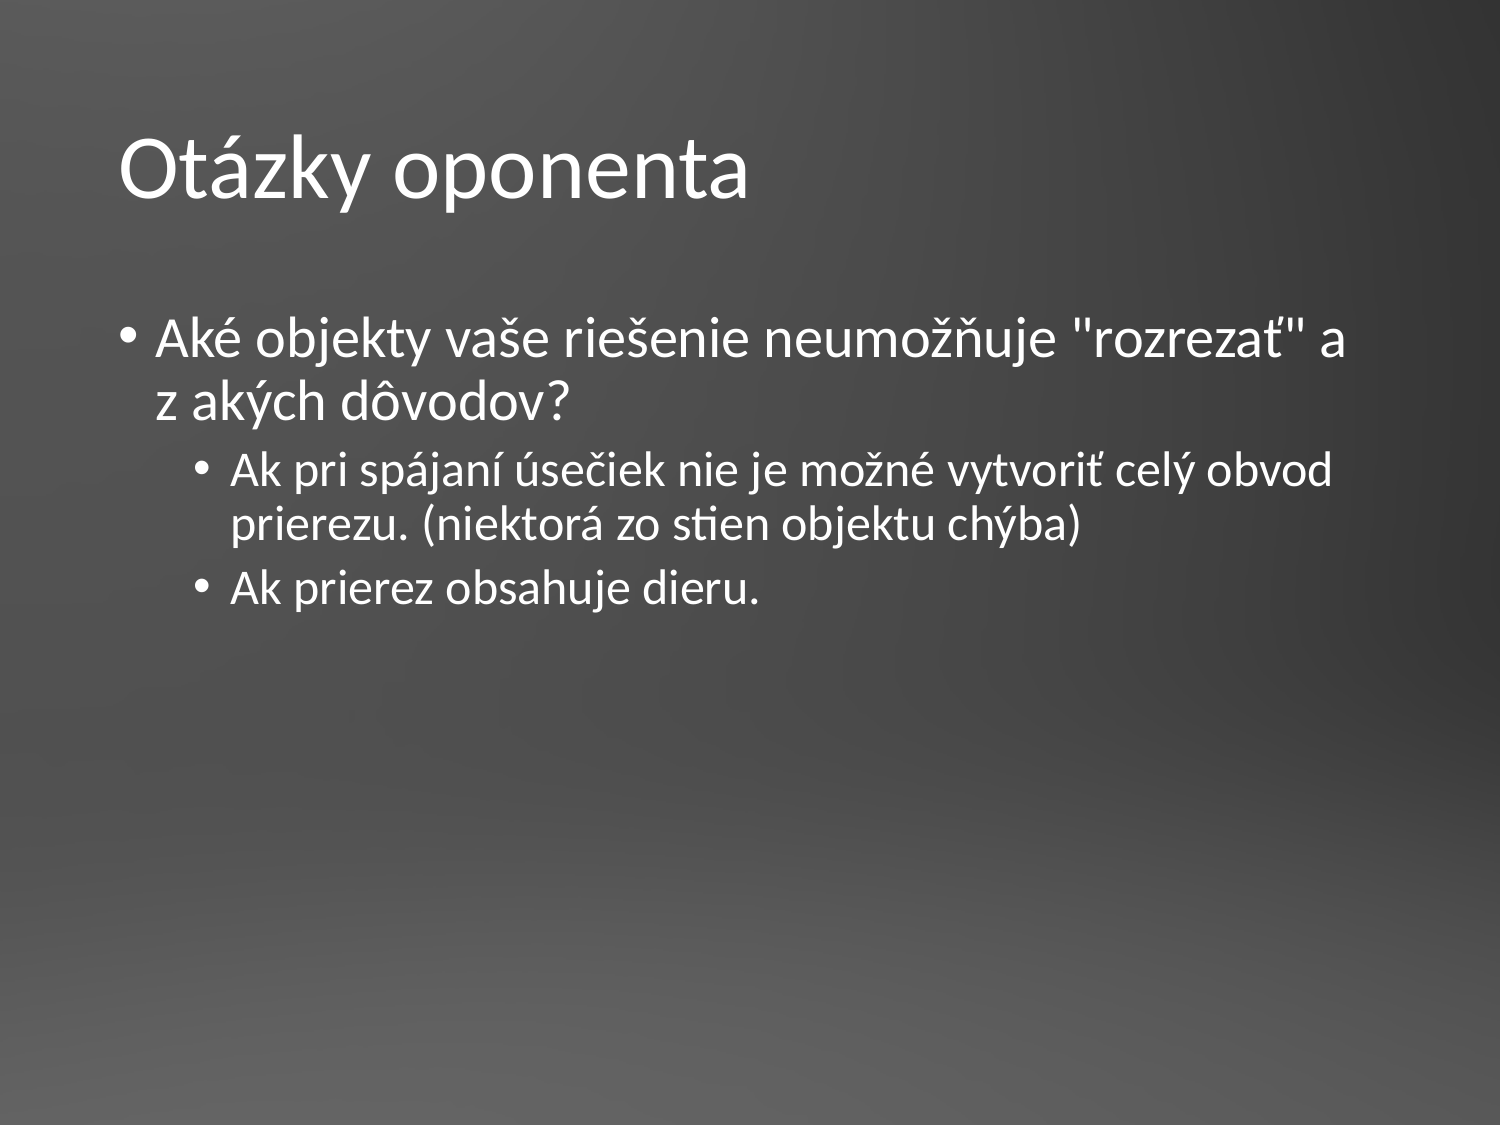

# Otázky oponenta
Aké objekty vaše riešenie neumožňuje "rozrezať" a z akých dôvodov?
Ak pri spájaní úsečiek nie je možné vytvoriť celý obvod prierezu. (niektorá zo stien objektu chýba)
Ak prierez obsahuje dieru.